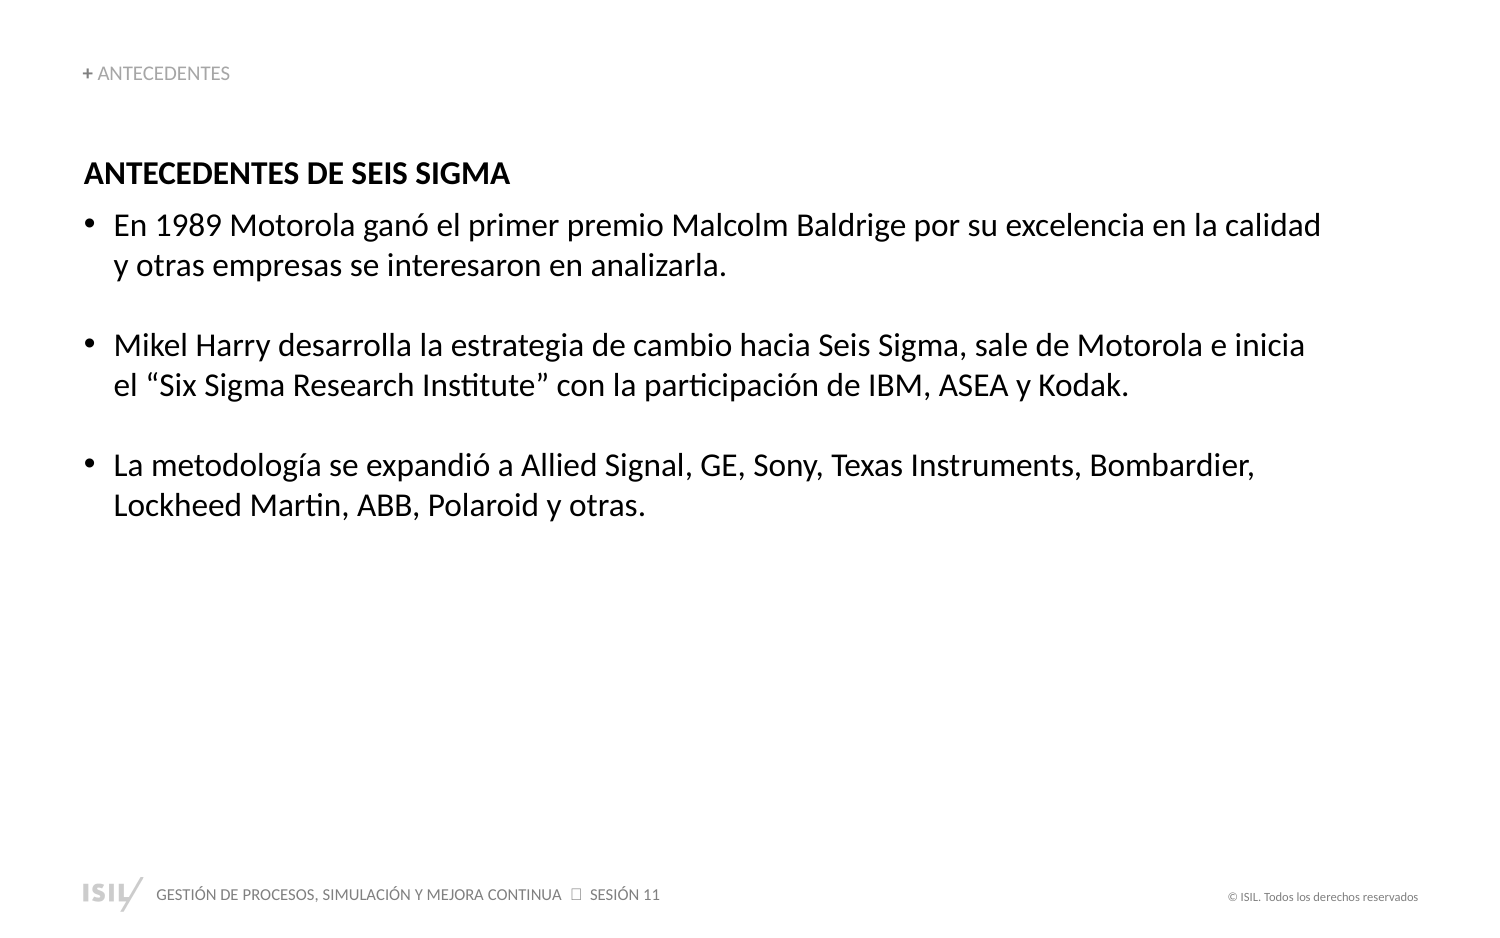

+ ANTECEDENTES
ANTECEDENTES DE SEIS SIGMA
En 1989 Motorola ganó el primer premio Malcolm Baldrige por su excelencia en la calidad y otras empresas se interesaron en analizarla.

Mikel Harry desarrolla la estrategia de cambio hacia Seis Sigma, sale de Motorola e inicia el “Six Sigma Research Institute” con la participación de IBM, ASEA y Kodak.

La metodología se expandió a Allied Signal, GE, Sony, Texas Instruments, Bombardier, Lockheed Martin, ABB, Polaroid y otras.